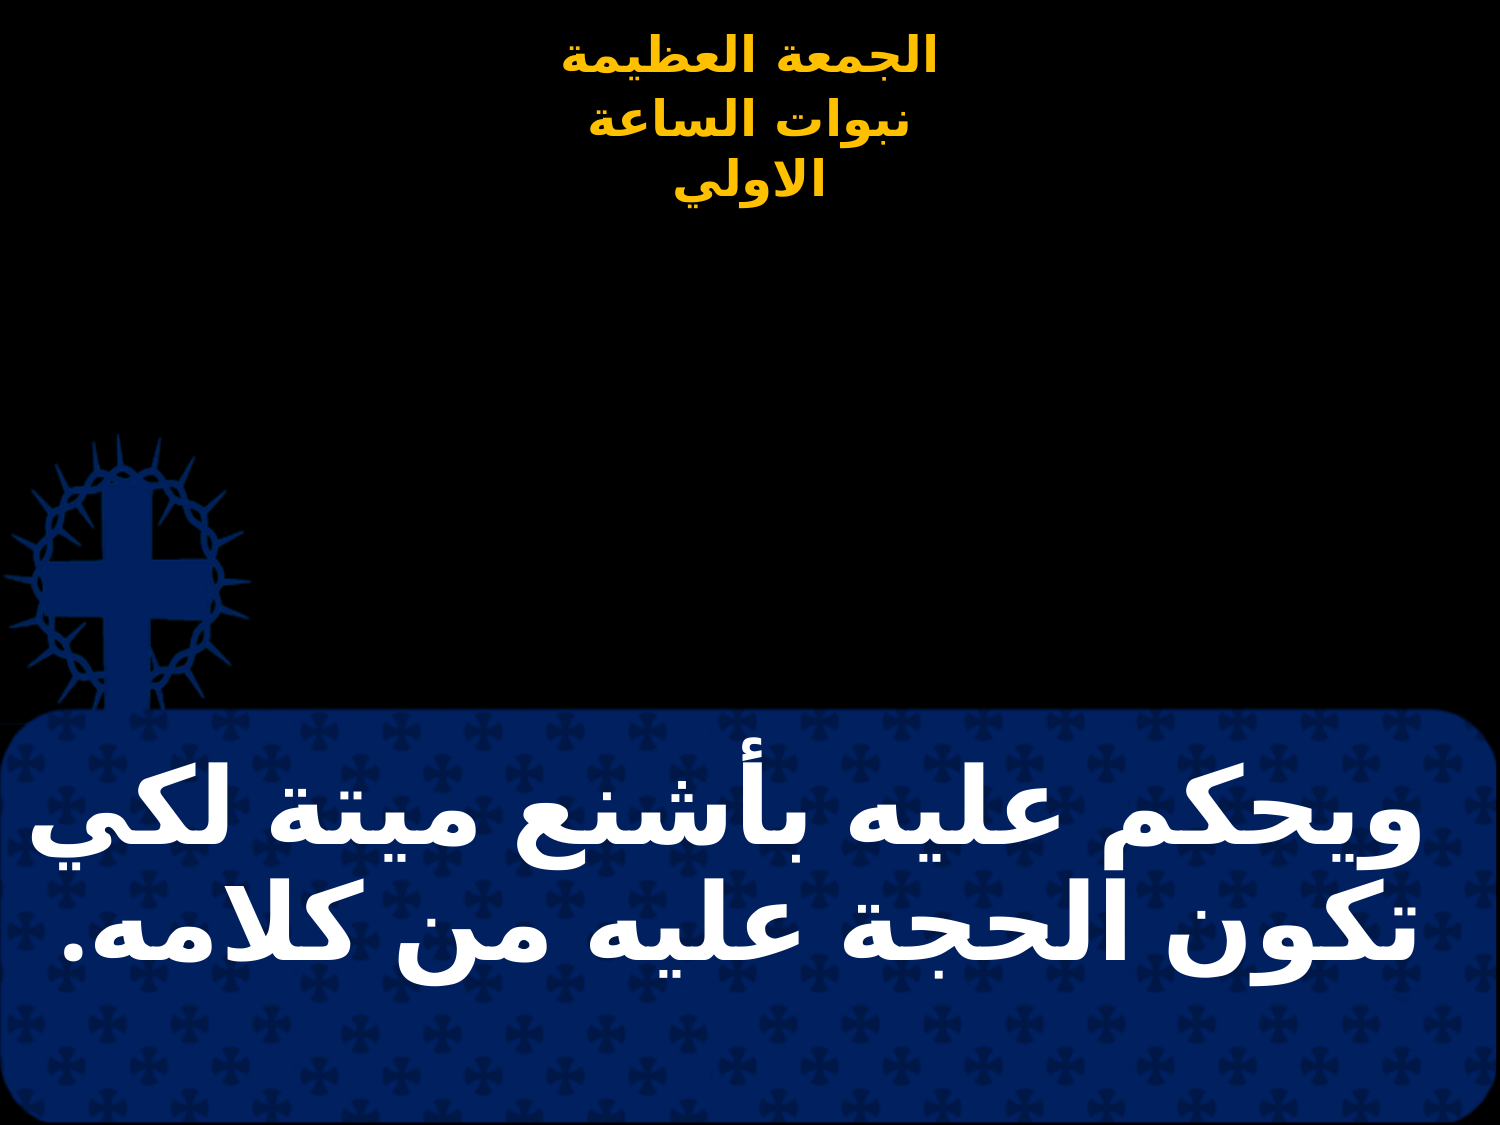

# ويحكم عليه بأشنع ميتة لكي تكون الحجة عليه من كلامه.